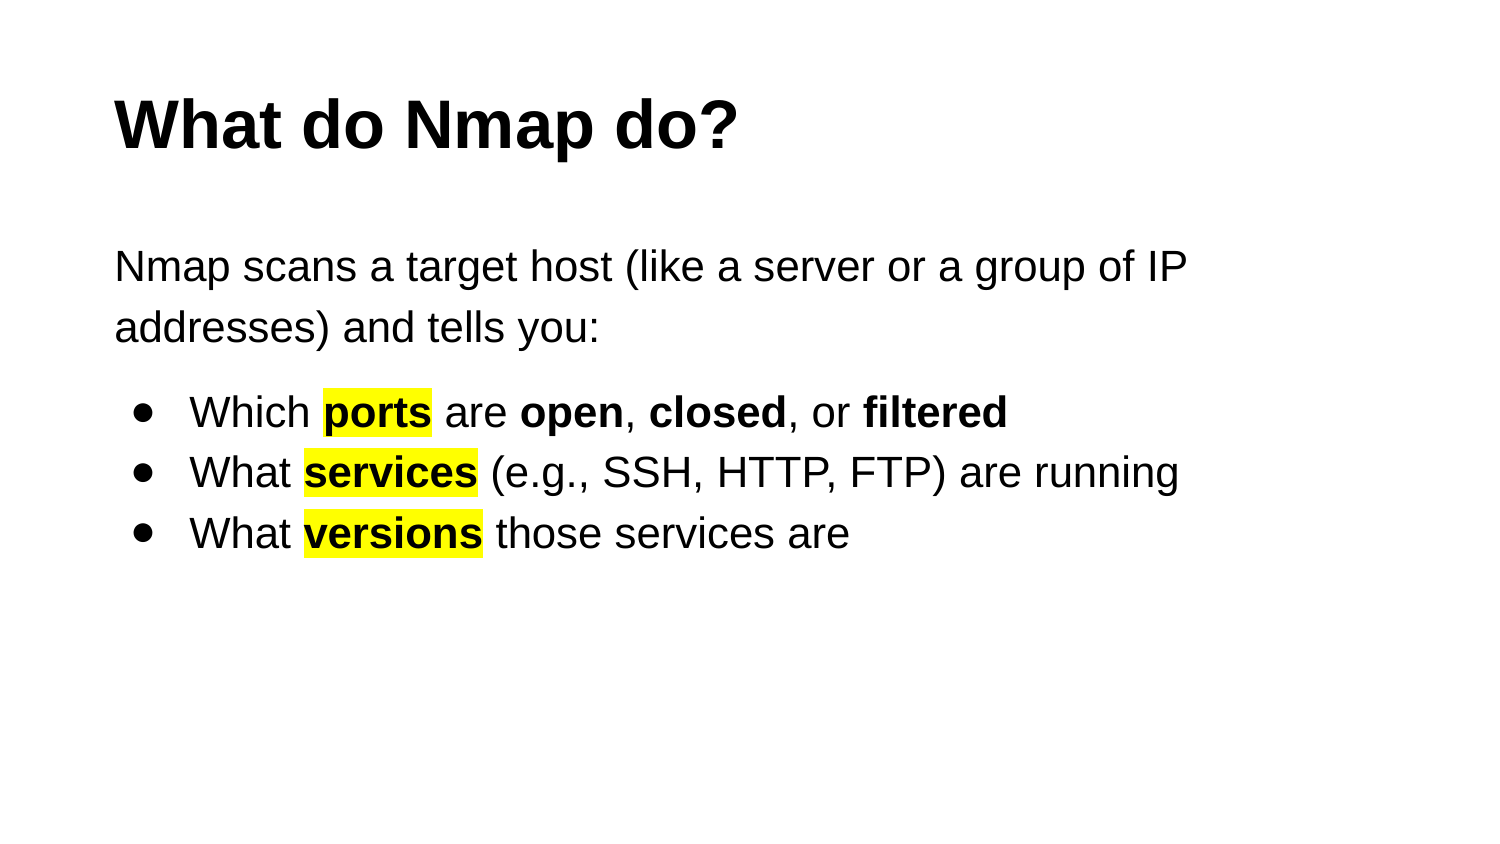

# What do Nmap do?
Nmap scans a target host (like a server or a group of IP addresses) and tells you:
Which ports are open, closed, or filtered
What services (e.g., SSH, HTTP, FTP) are running
What versions those services are